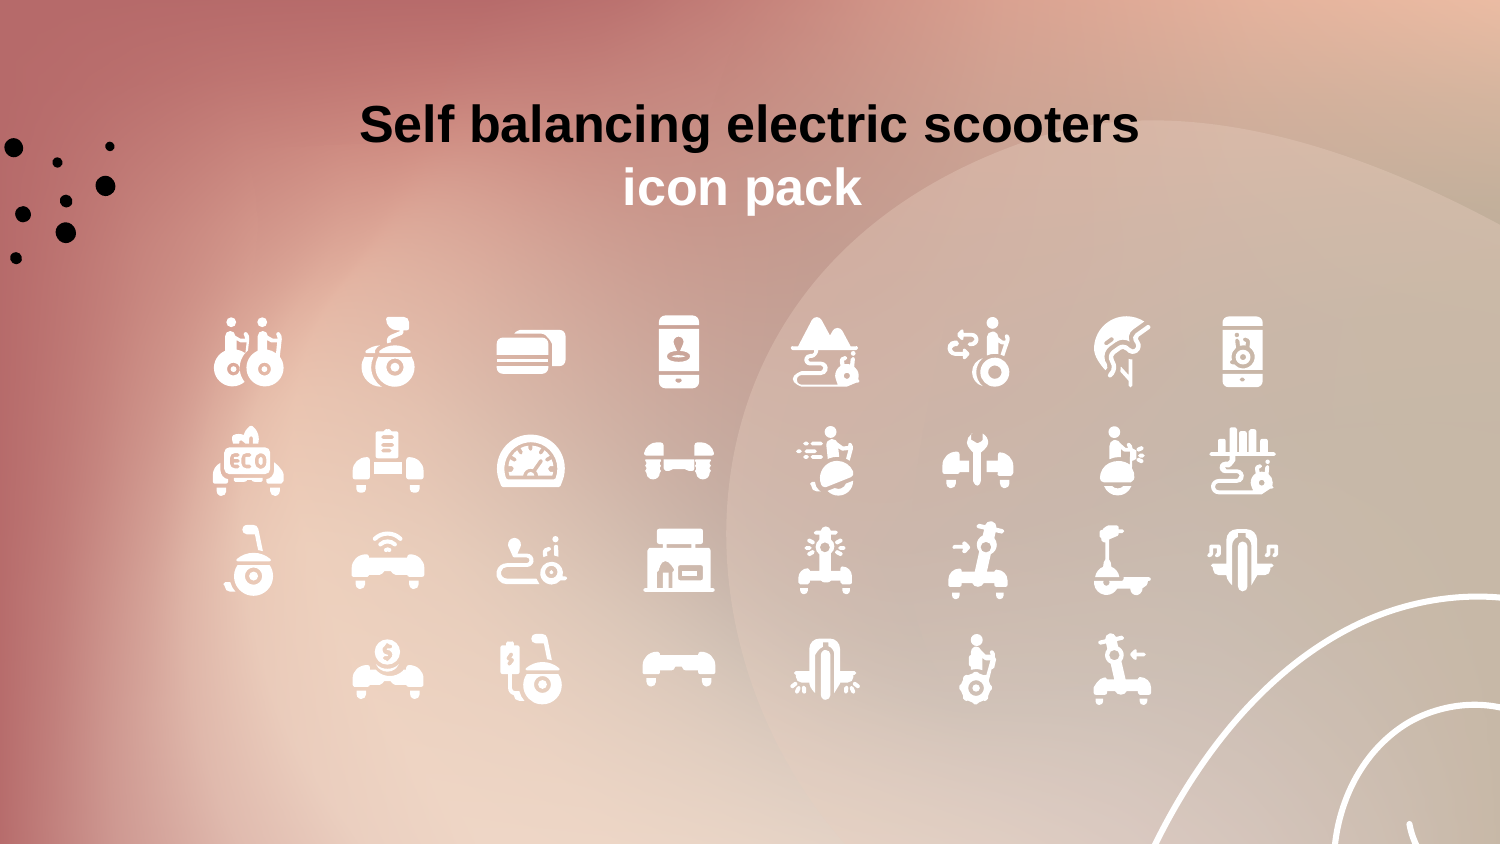

# Self balancing electric scooters icon pack